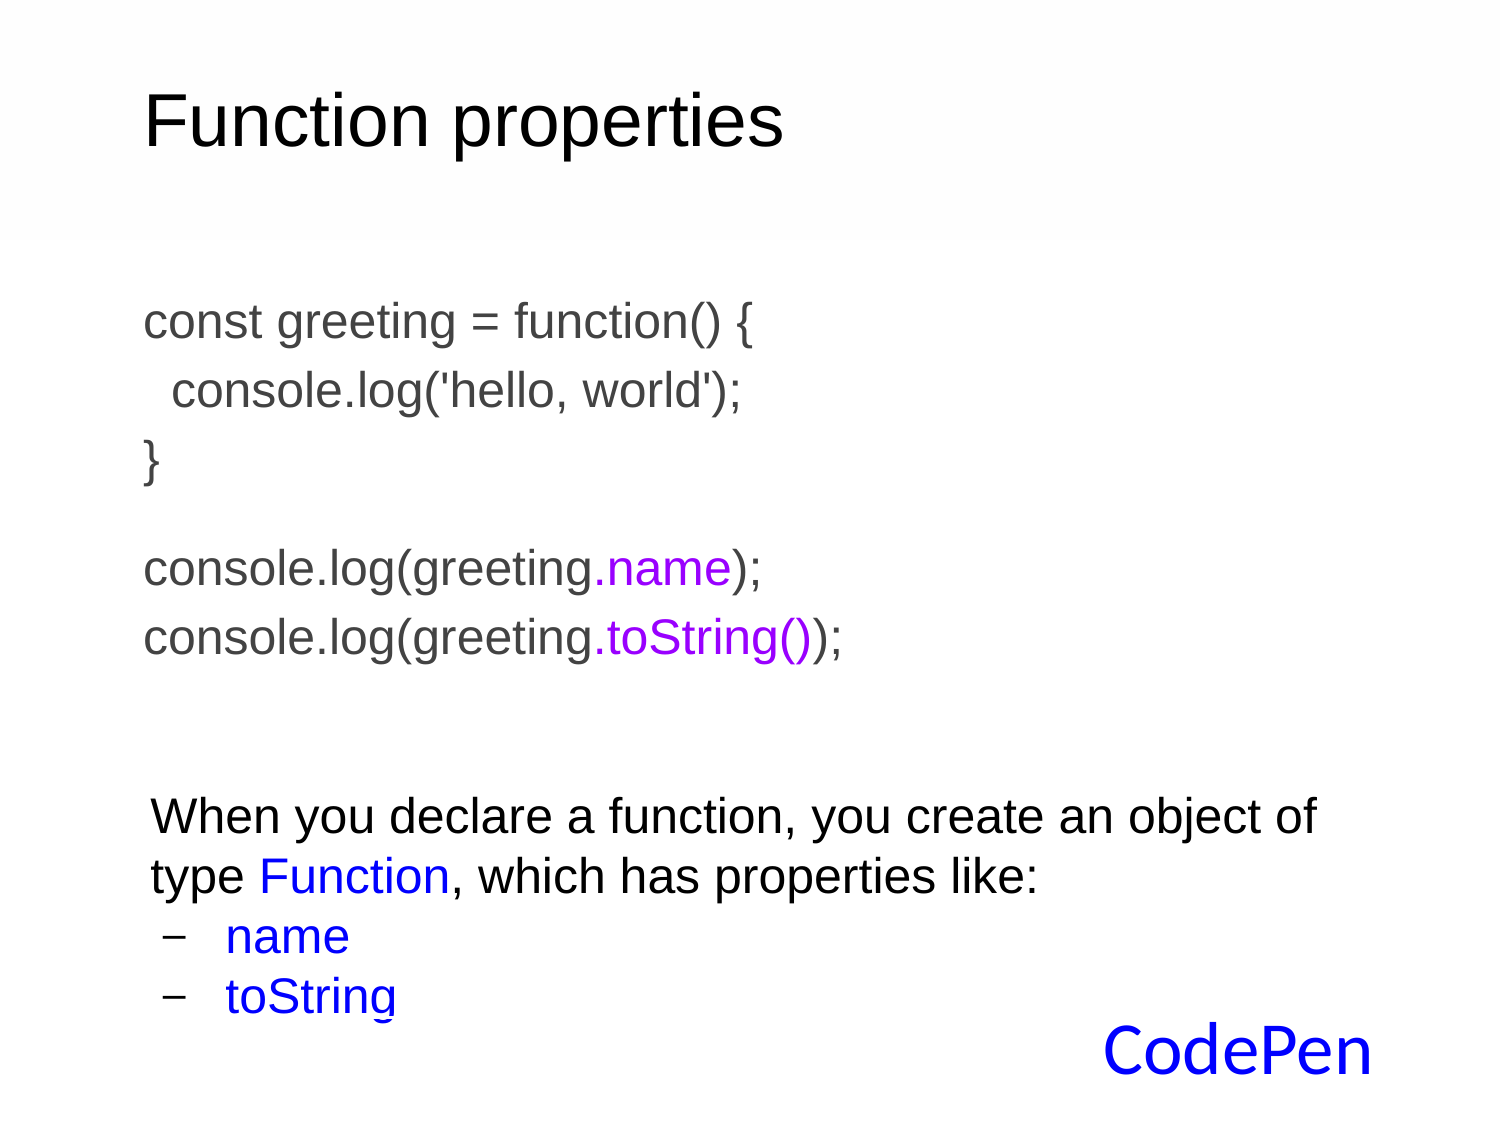

Function properties
const greeting = function() {
  console.log('hello, world');
}

console.log(greeting.name);
console.log(greeting.toString());

When you declare a function, you create an object of type Function, which has properties like:
name
toString

CodePen